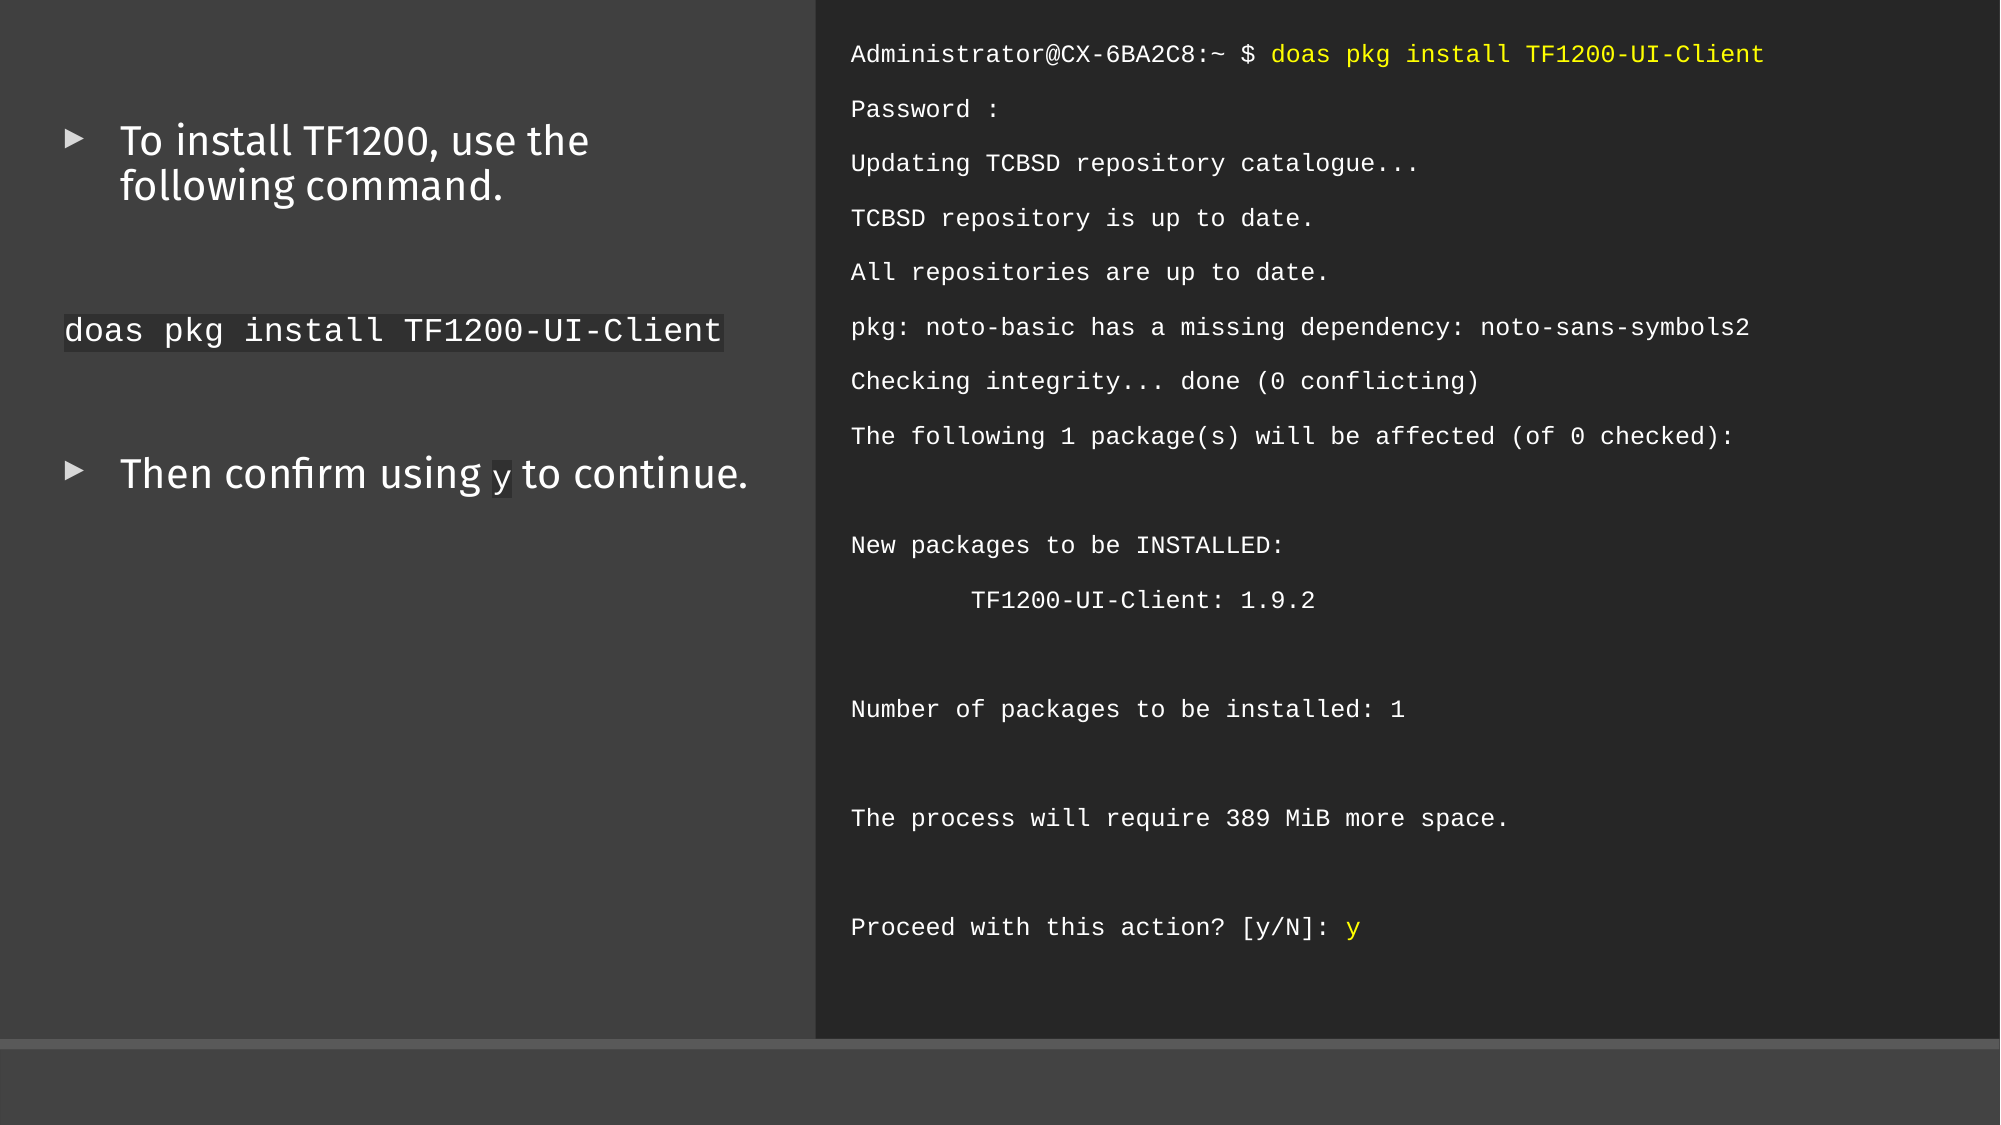

Administrator@CX-6BA2C8:~ $ doas pkg install TF1200-UI-Client
Password :
Updating TCBSD repository catalogue...
TCBSD repository is up to date.
All repositories are up to date.
pkg: noto-basic has a missing dependency: noto-sans-symbols2
Checking integrity... done (0 conflicting)
The following 1 package(s) will be affected (of 0 checked):

New packages to be INSTALLED:
        TF1200-UI-Client: 1.9.2

Number of packages to be installed: 1

The process will require 389 MiB more space.

Proceed with this action? [y/N]: y
To install TF1200, use the following command.

doas pkg install TF1200-UI-Client

Then confirm using y to continue.